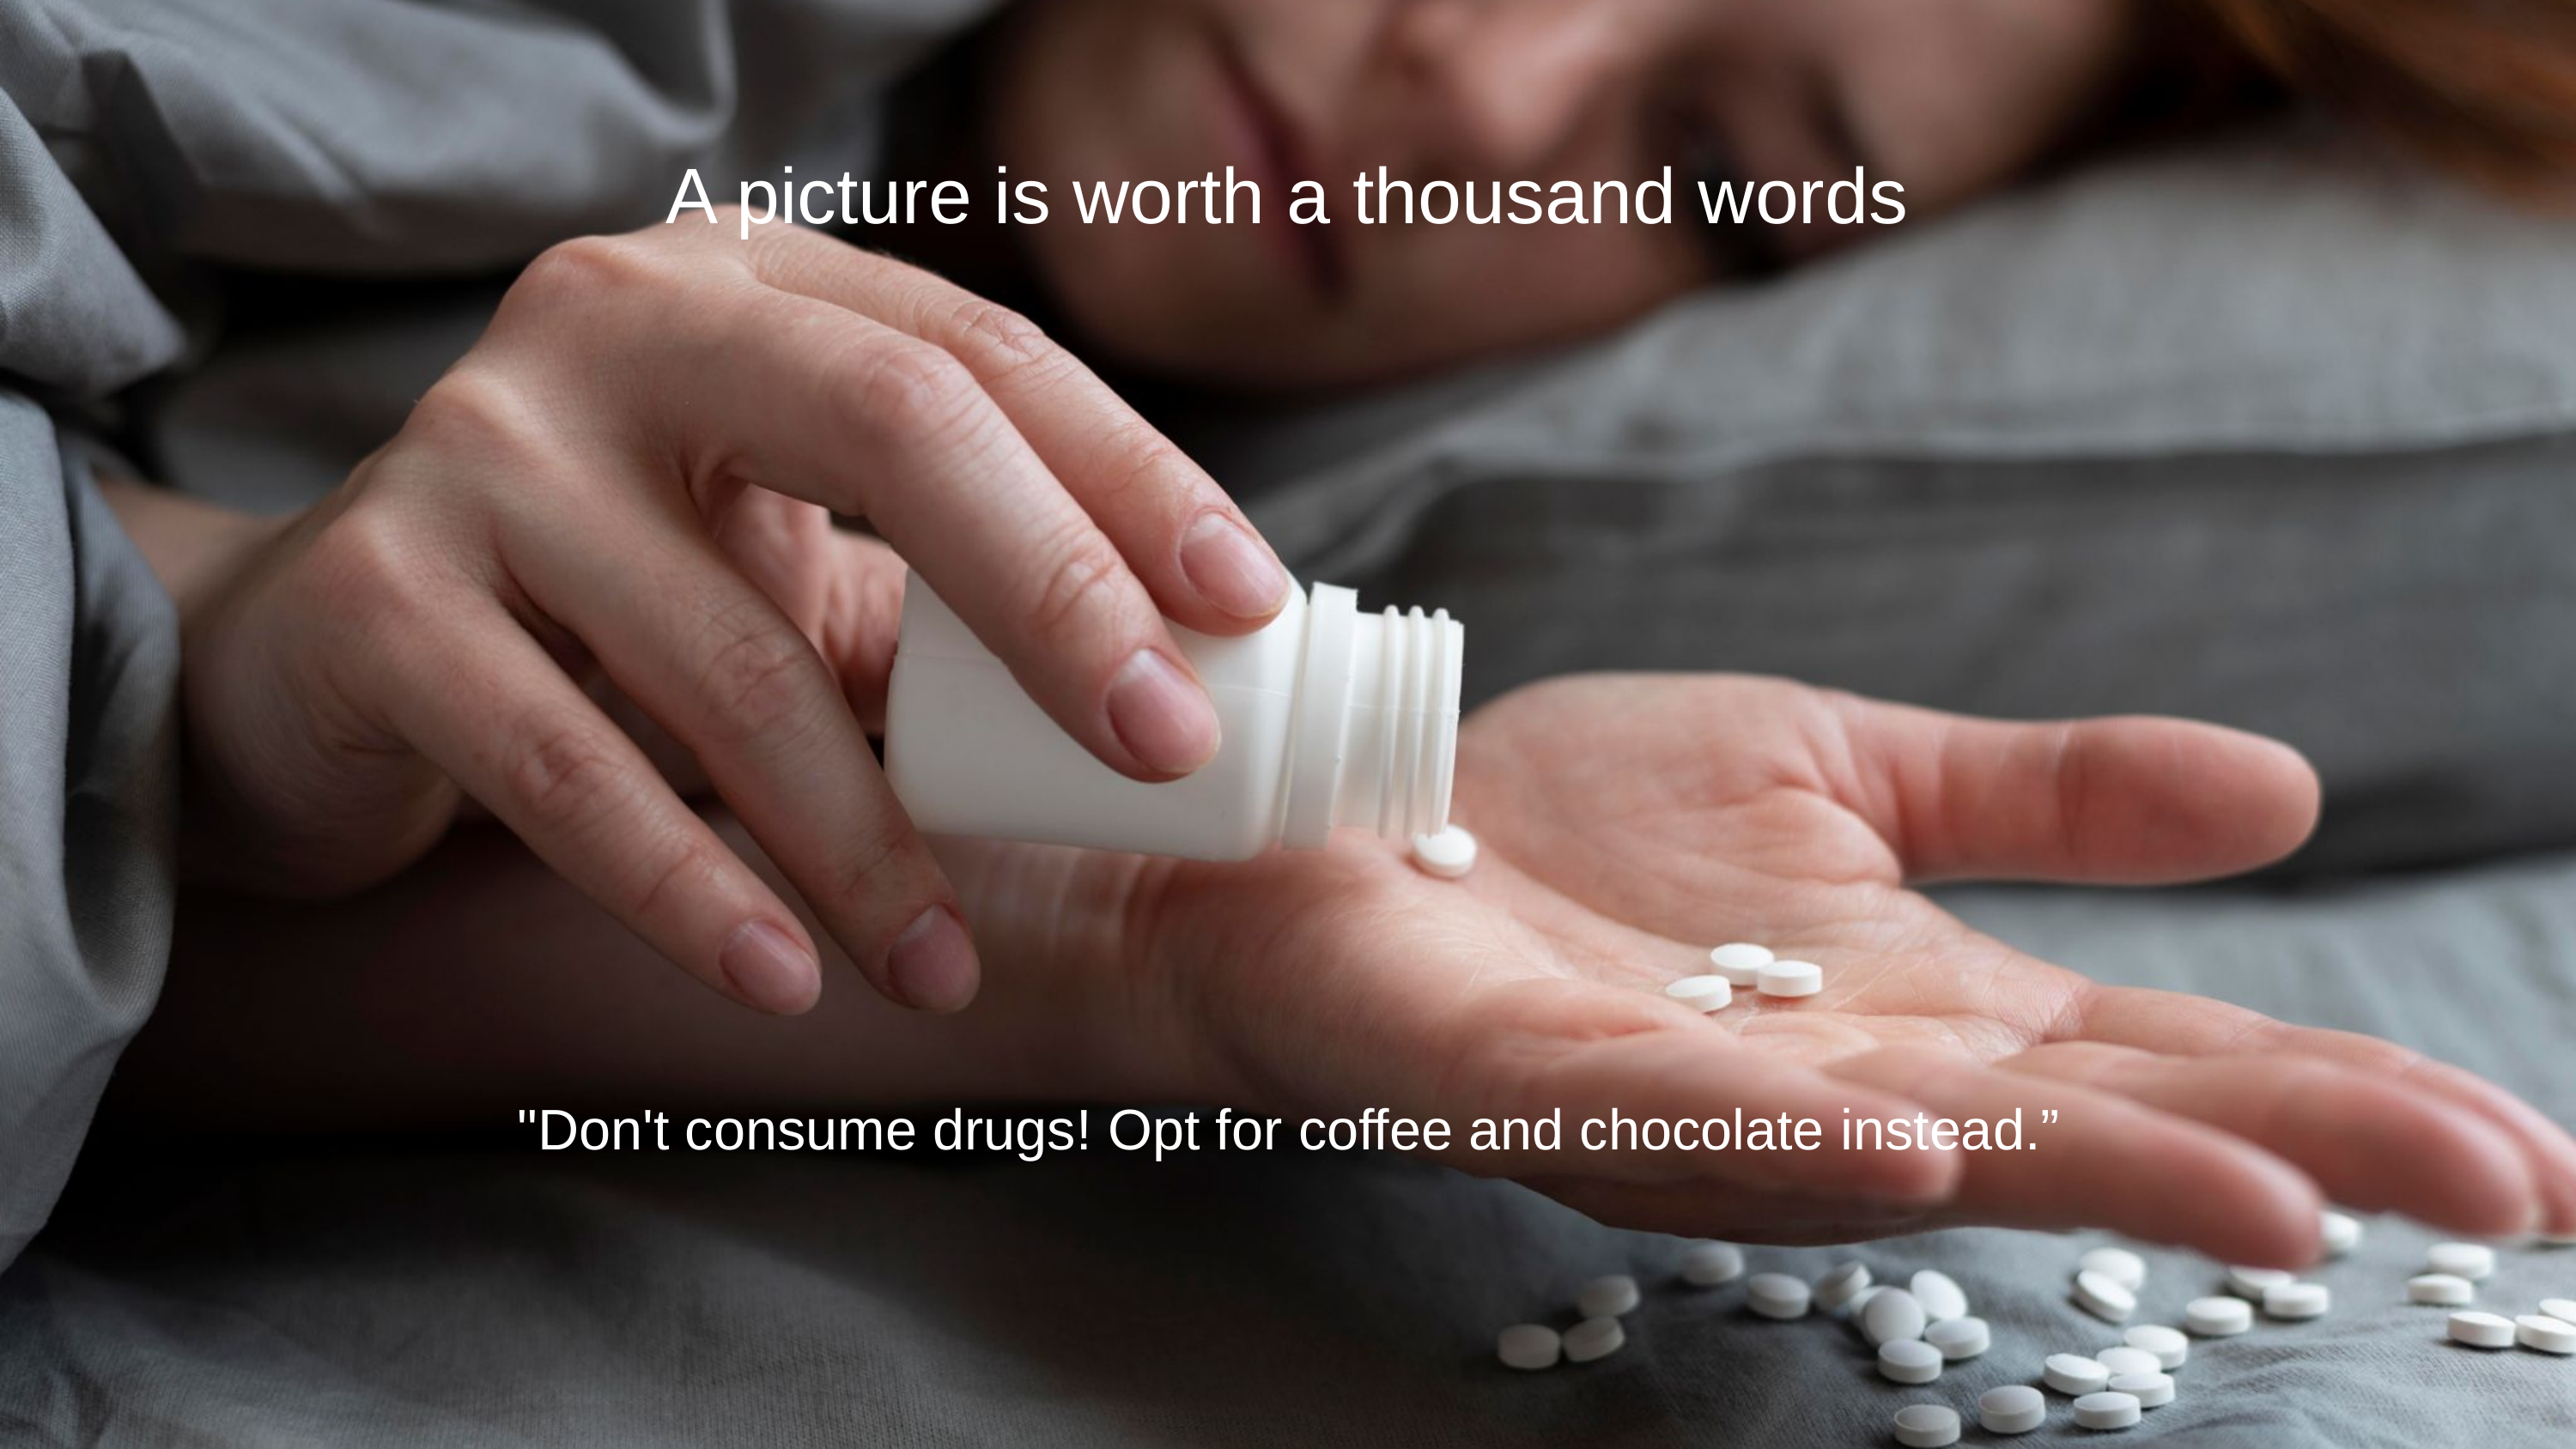

A picture is worth a thousand words
"Don't consume drugs! Opt for coffee and chocolate instead.”